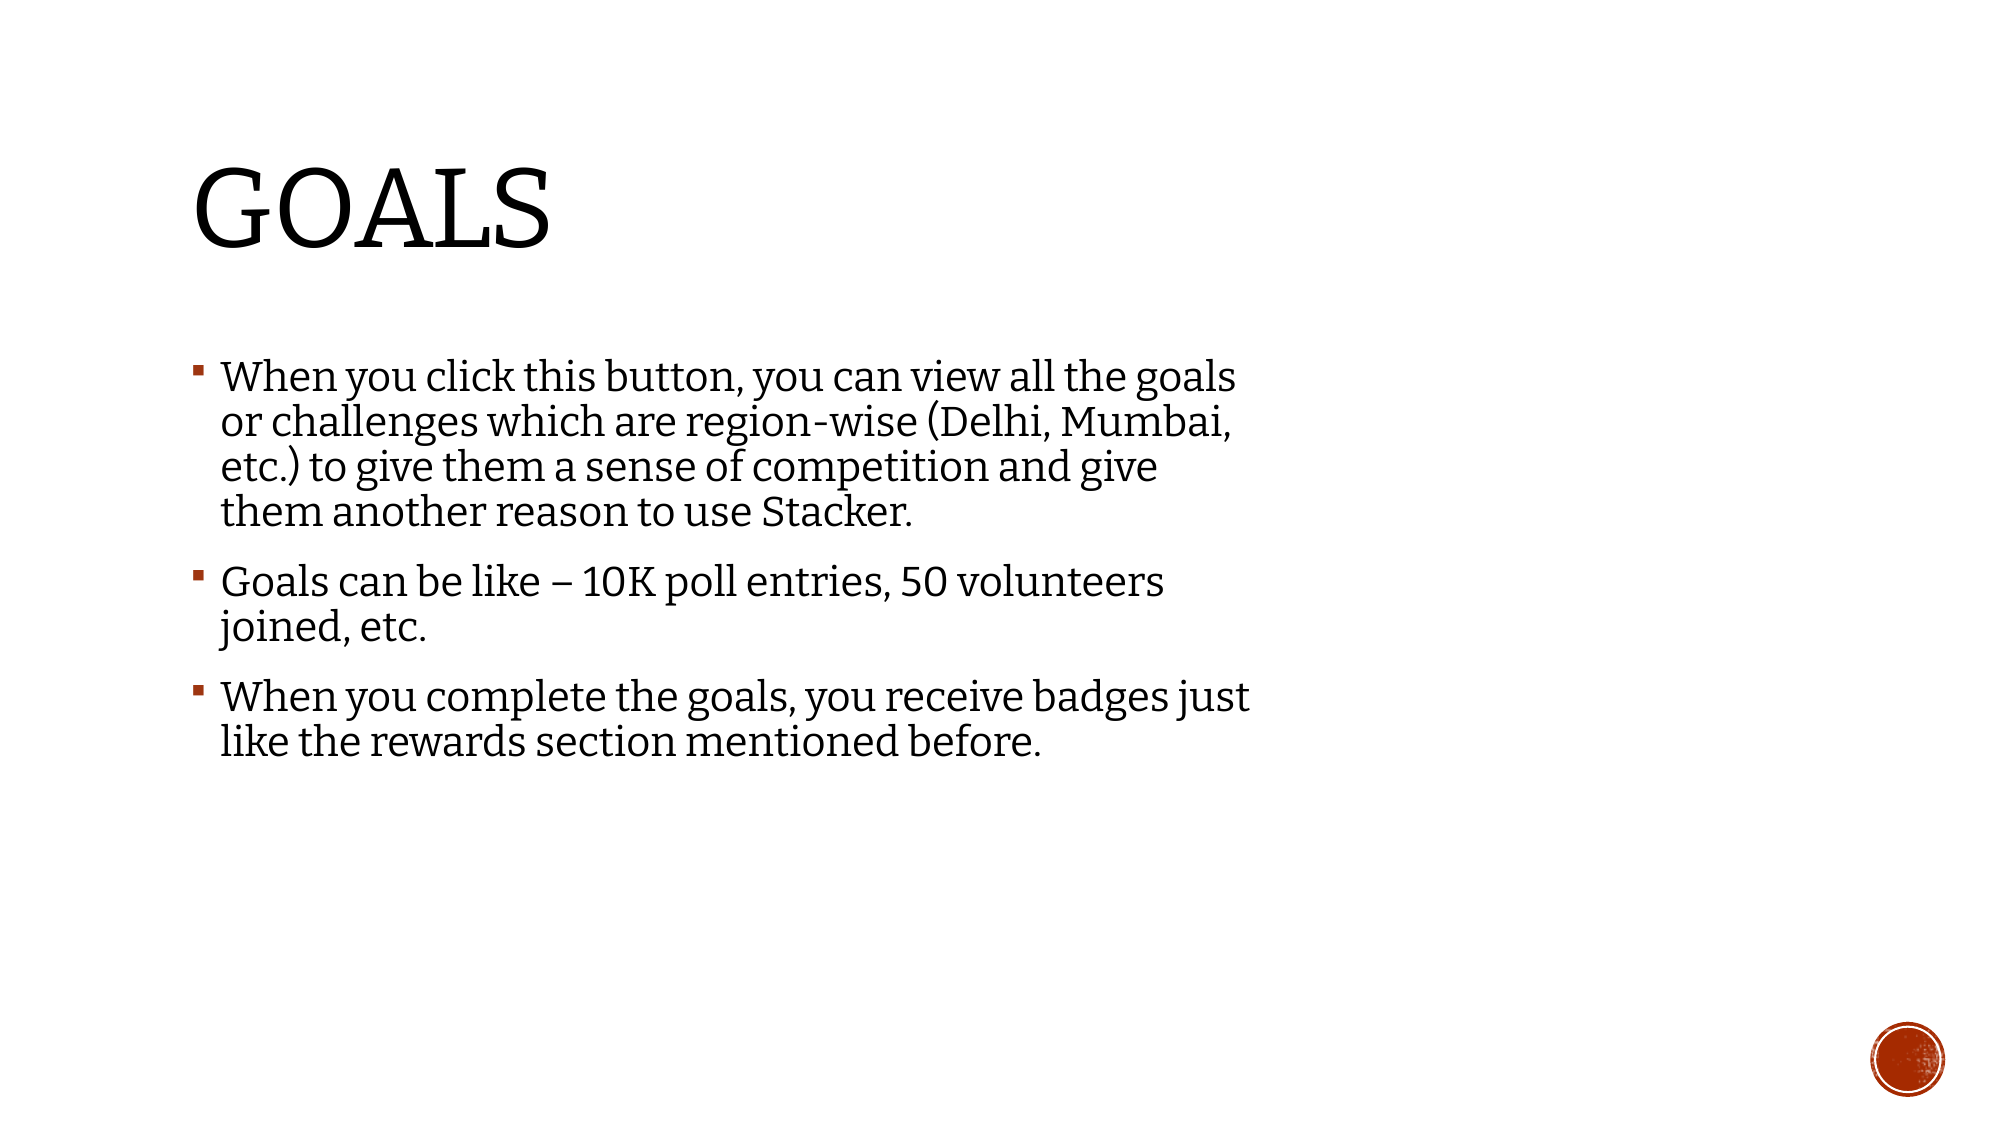

# Goals
When you click this button, you can view all the goals or challenges which are region-wise (Delhi, Mumbai, etc.) to give them a sense of competition and give them another reason to use Stacker.
Goals can be like – 10K poll entries, 50 volunteers joined, etc.
When you complete the goals, you receive badges just like the rewards section mentioned before.